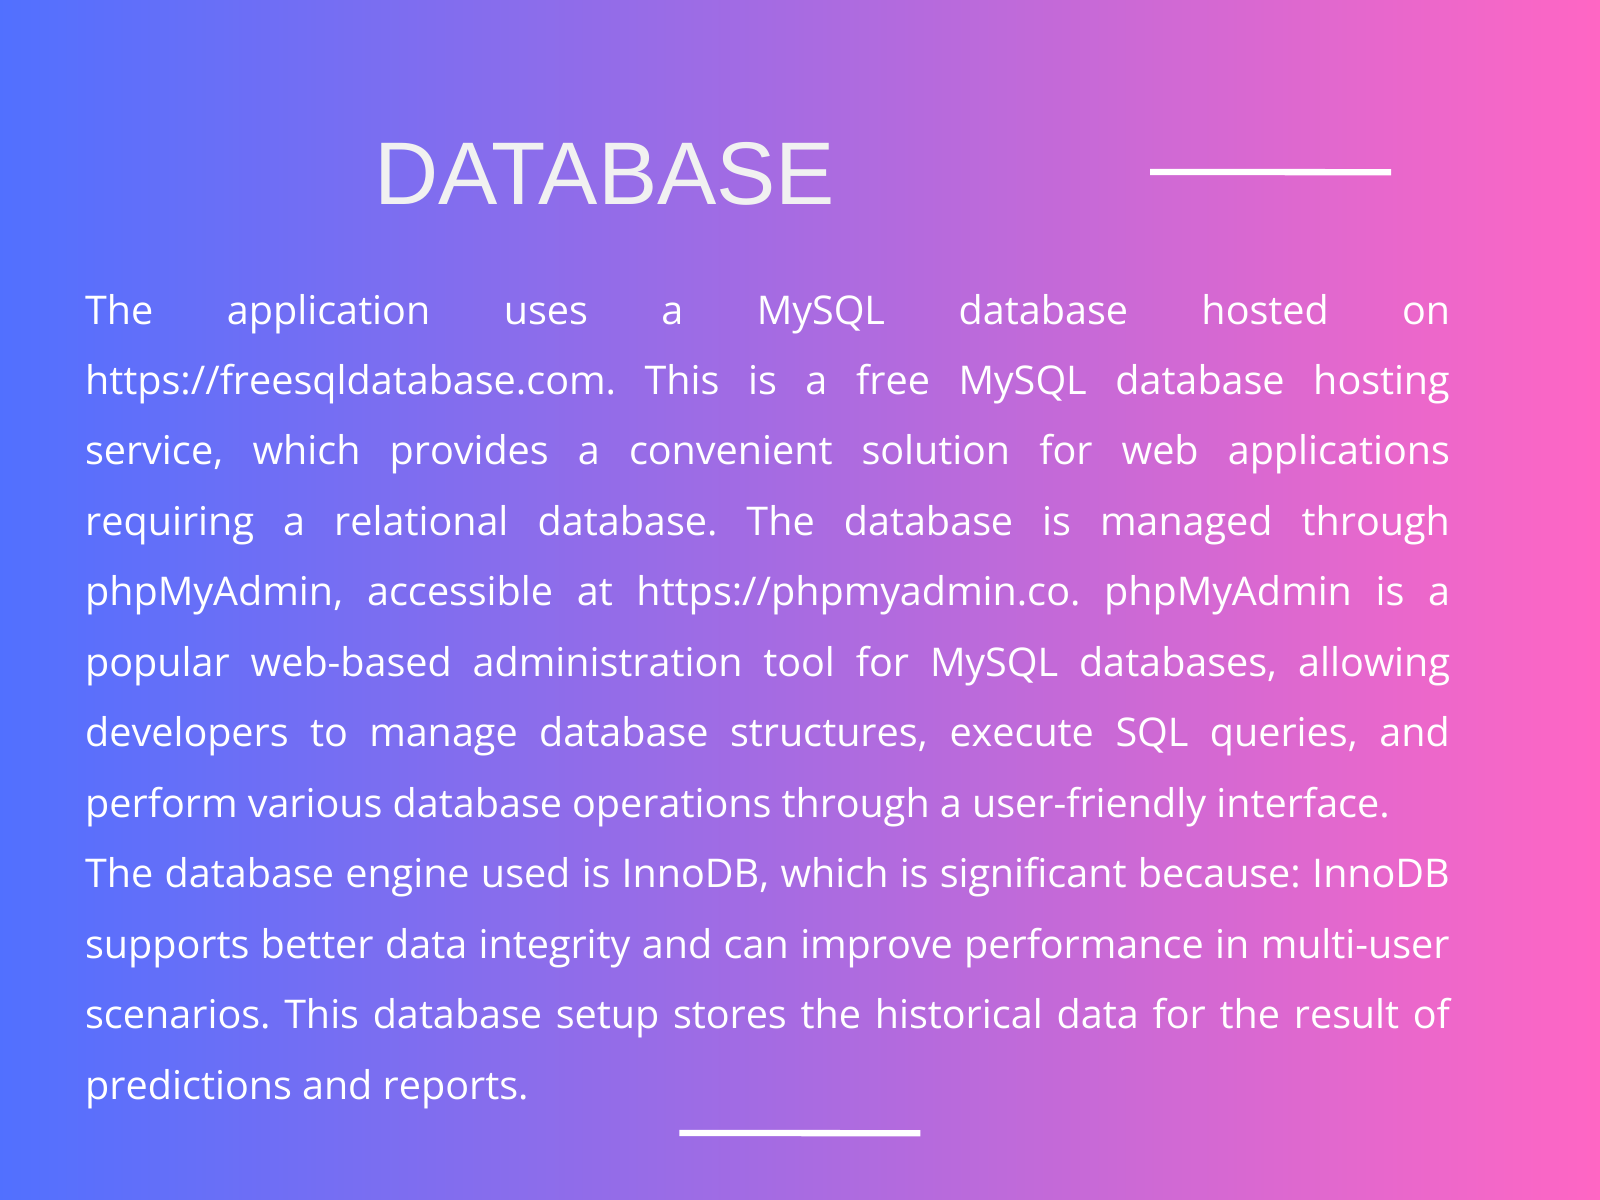

DATABASE

The application uses a MySQL database hosted on https://freesqldatabase.com. This is a free MySQL database hosting service, which provides a convenient solution for web applications requiring a relational database. The database is managed through phpMyAdmin, accessible at https://phpmyadmin.co. phpMyAdmin is a popular web-based administration tool for MySQL databases, allowing developers to manage database structures, execute SQL queries, and perform various database operations through a user-friendly interface.
The database engine used is InnoDB, which is significant because: InnoDB supports better data integrity and can improve performance in multi-user scenarios. This database setup stores the historical data for the result of predictions and reports.